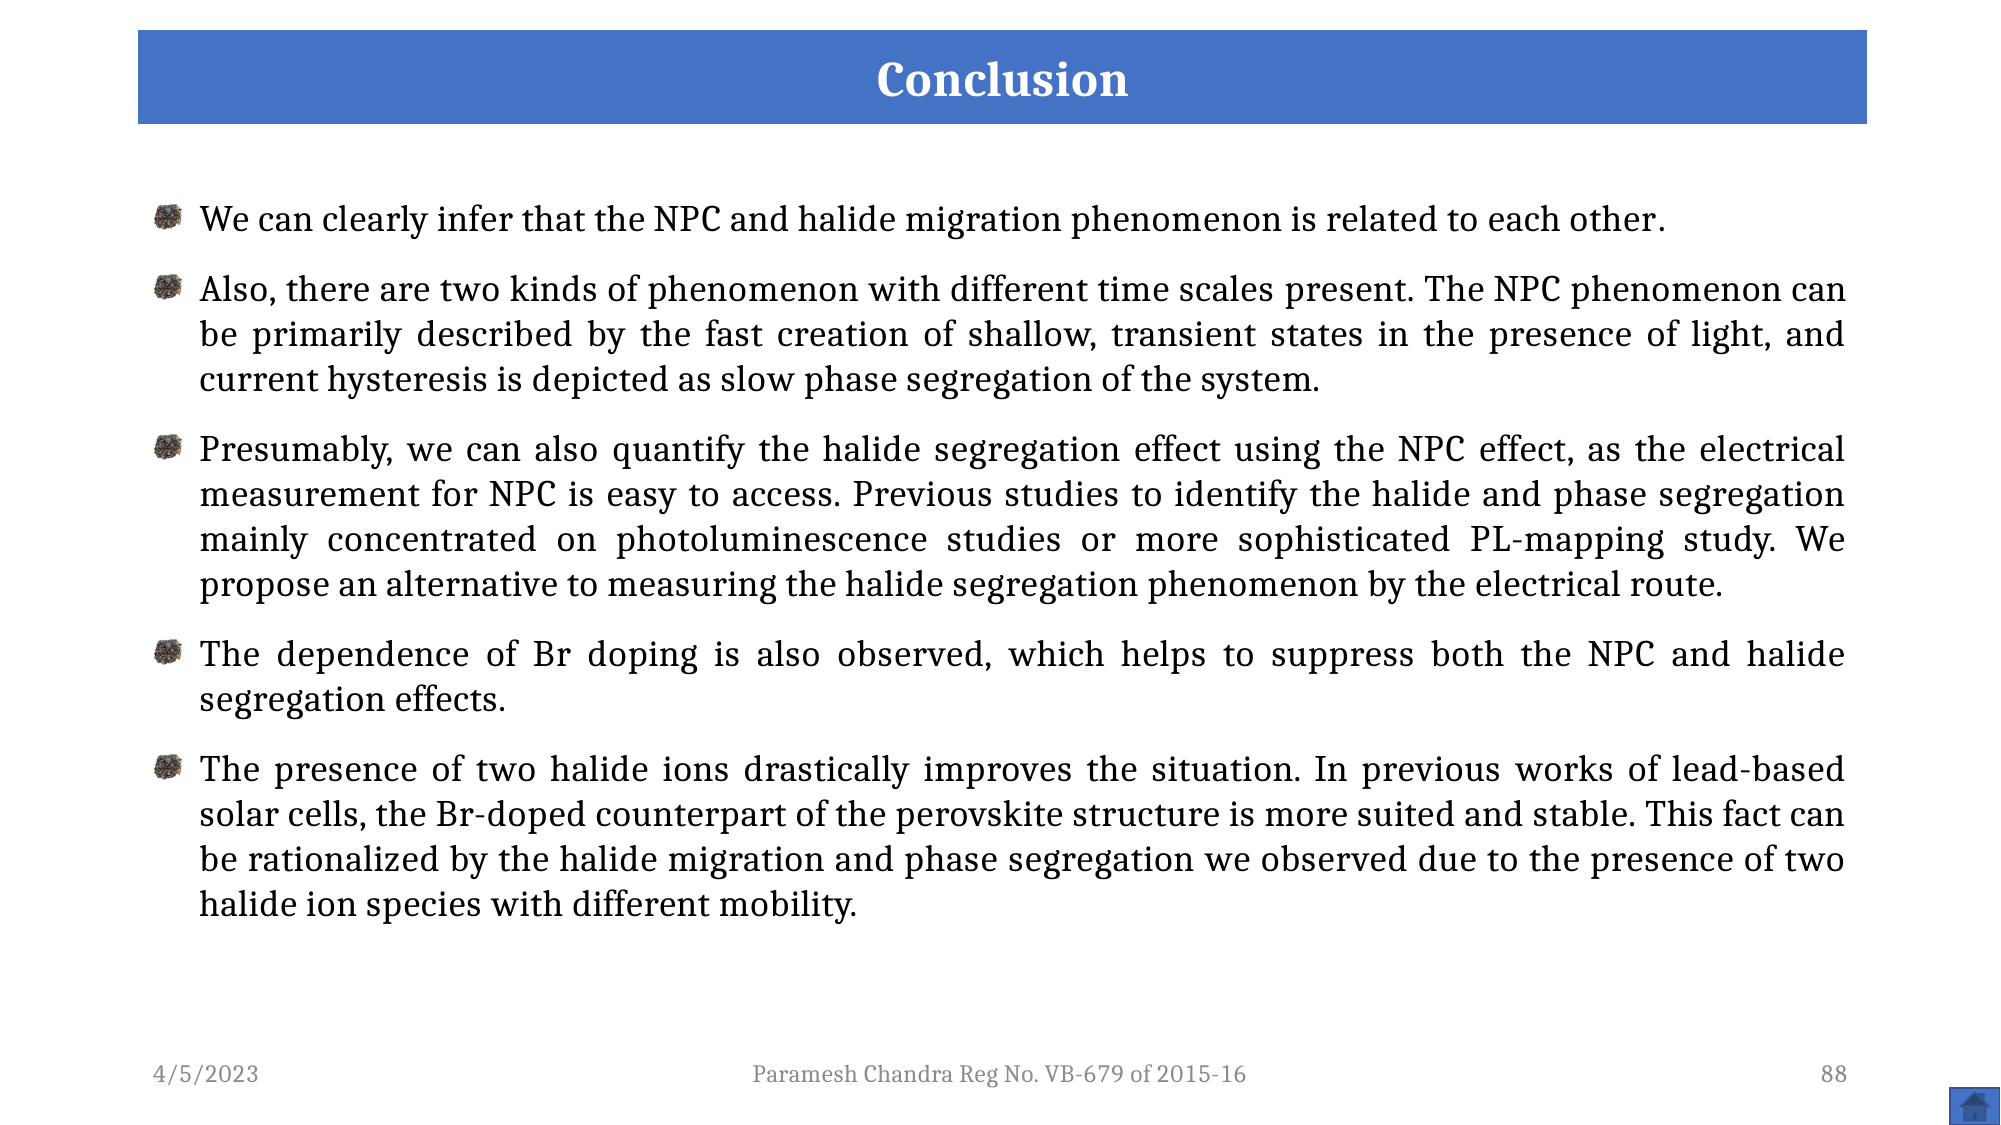

| Conclusion |
| --- |
We can clearly infer that the NPC and halide migration phenomenon is related to each other.
Also, there are two kinds of phenomenon with different time scales present. The NPC phenomenon can be primarily described by the fast creation of shallow, transient states in the presence of light, and current hysteresis is depicted as slow phase segregation of the system.
Presumably, we can also quantify the halide segregation effect using the NPC effect, as the electrical measurement for NPC is easy to access. Previous studies to identify the halide and phase segregation mainly concentrated on photoluminescence studies or more sophisticated PL-mapping study. We propose an alternative to measuring the halide segregation phenomenon by the electrical route.
The dependence of Br doping is also observed, which helps to suppress both the NPC and halide segregation effects.
The presence of two halide ions drastically improves the situation. In previous works of lead-based solar cells, the Br-doped counterpart of the perovskite structure is more suited and stable. This fact can be rationalized by the halide migration and phase segregation we observed due to the presence of two halide ion species with different mobility.
4/5/2023
Paramesh Chandra Reg No. VB-679 of 2015-16
88